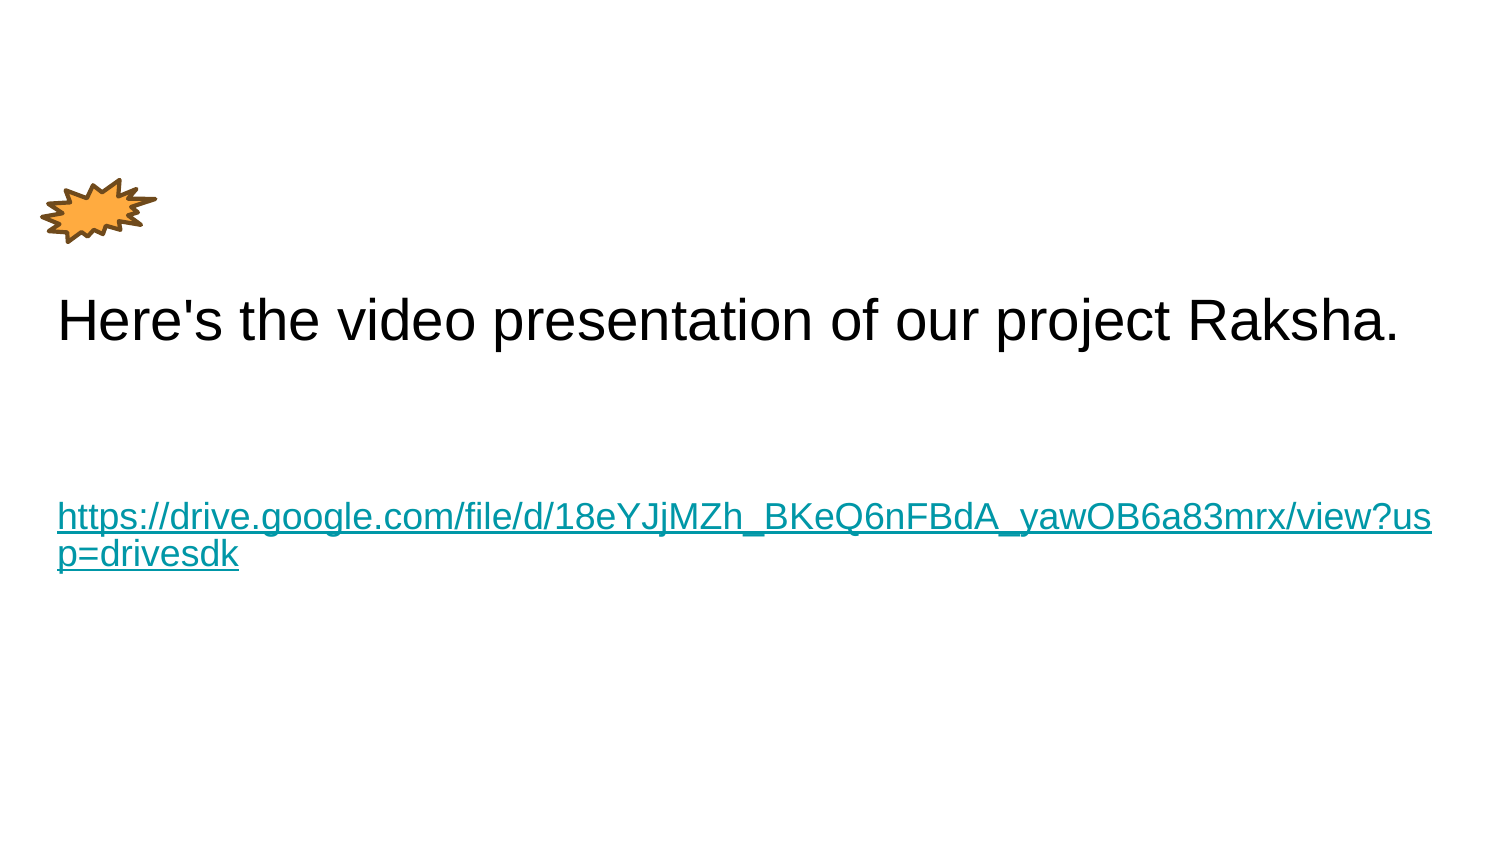

# Here's the video presentation of our project Raksha. https://drive.google.com/file/d/18eYJjMZh_BKeQ6nFBdA_yawOB6a83mrx/view?usp=drivesdk